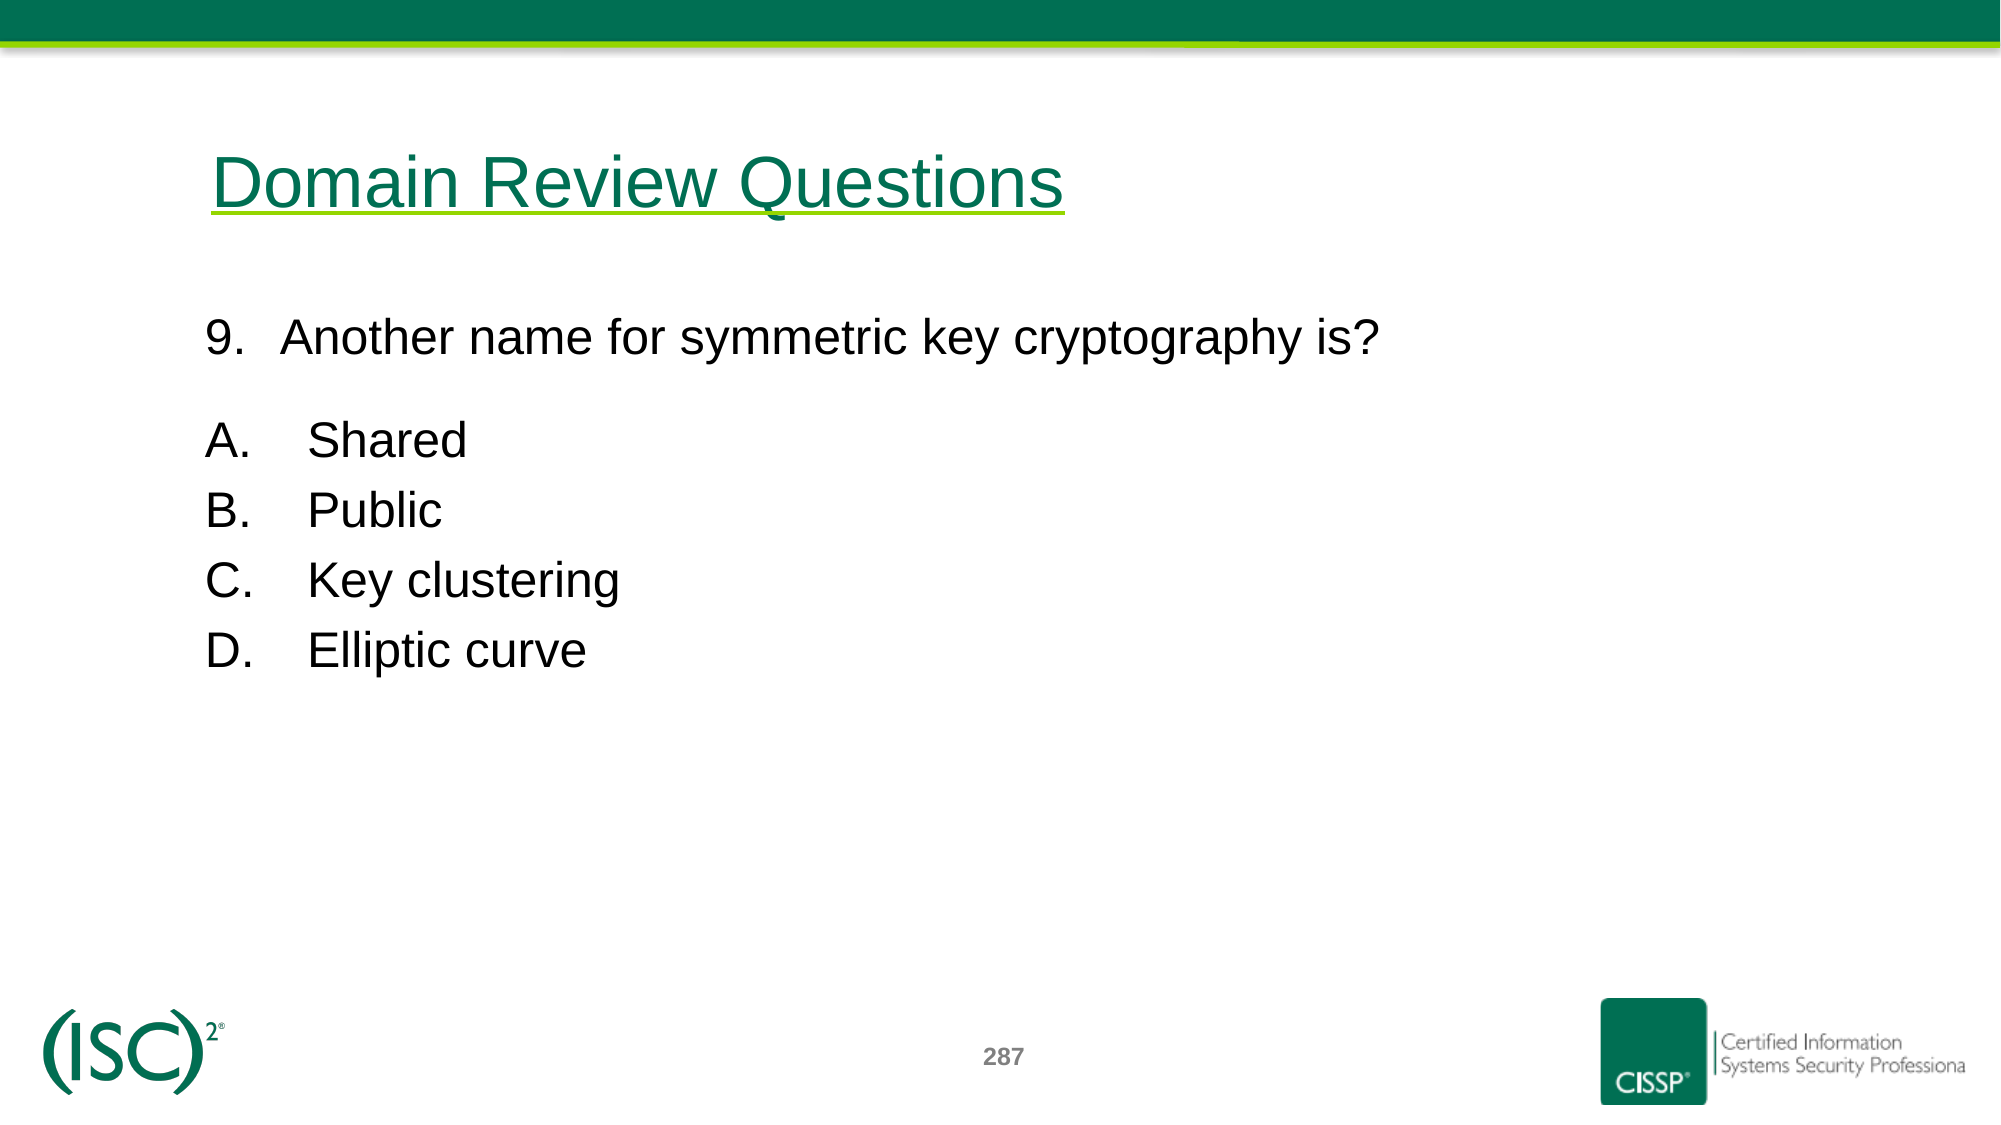

# Domain Review Questions
Another name for symmetric key cryptography is?
Shared
Public
Key clustering
Elliptic curve